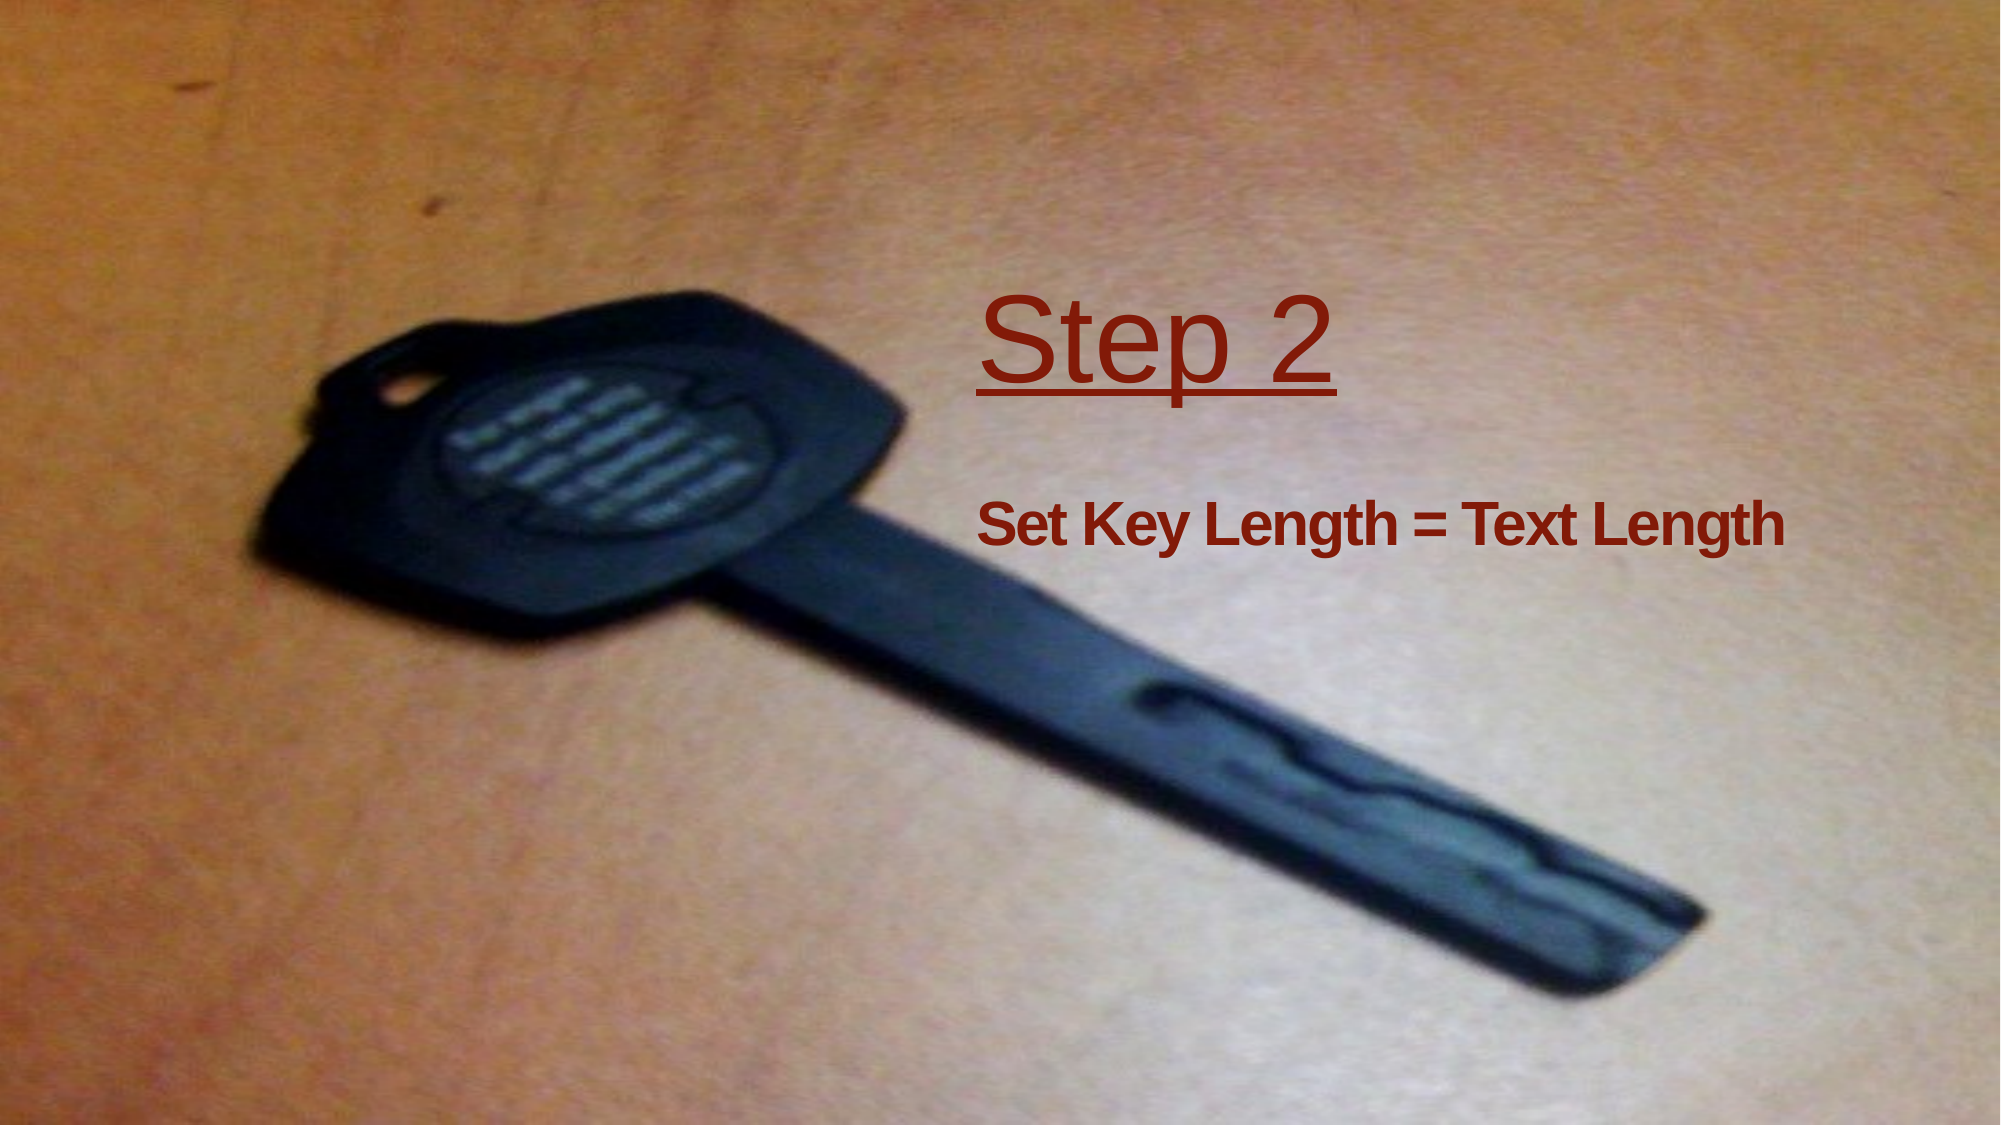

Step 2

Set Key Length = Text Length